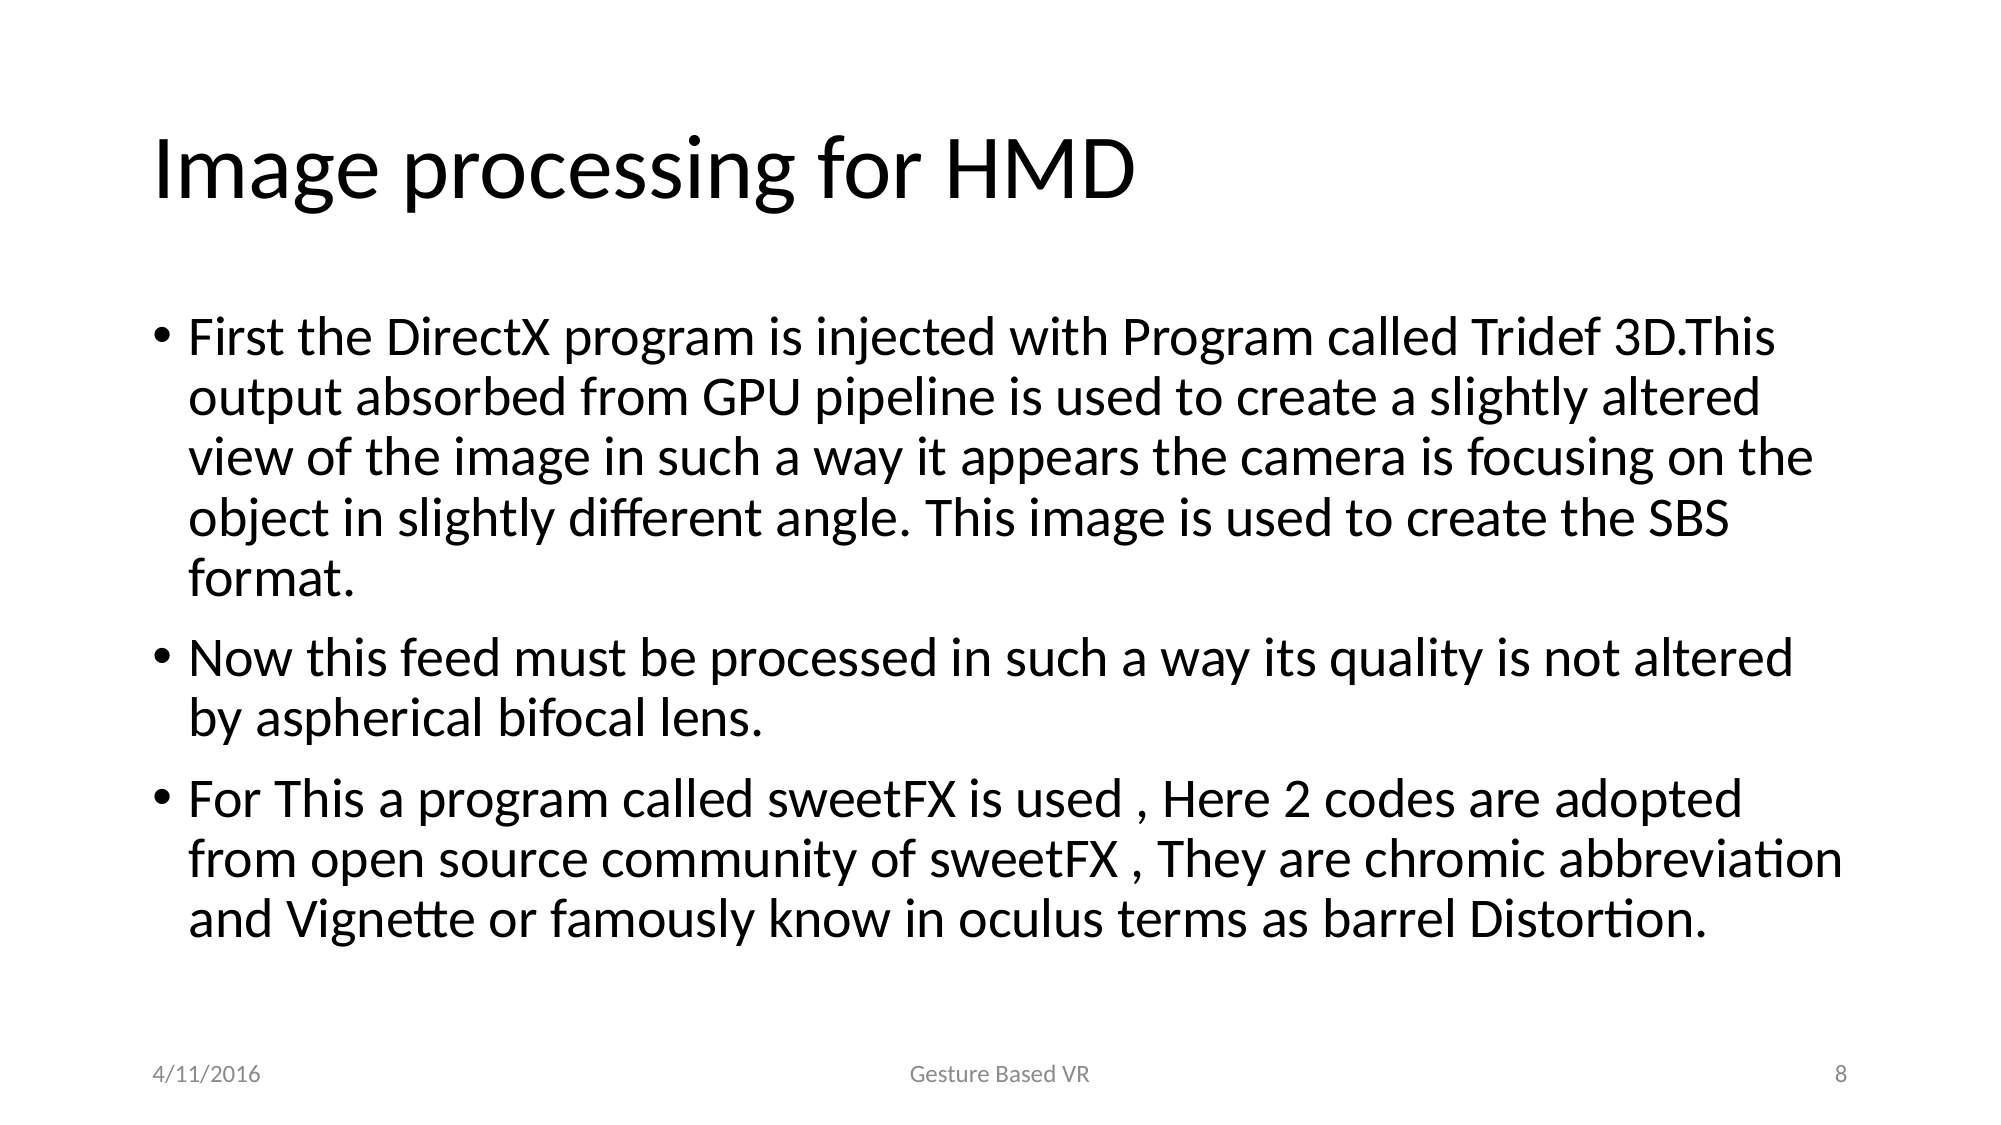

# Image processing for HMD
First the DirectX program is injected with Program called Tridef 3D.This output absorbed from GPU pipeline is used to create a slightly altered view of the image in such a way it appears the camera is focusing on the object in slightly different angle. This image is used to create the SBS format.
Now this feed must be processed in such a way its quality is not altered by aspherical bifocal lens.
For This a program called sweetFX is used , Here 2 codes are adopted from open source community of sweetFX , They are chromic abbreviation and Vignette or famously know in oculus terms as barrel Distortion.
4/11/2016
Gesture Based VR
8